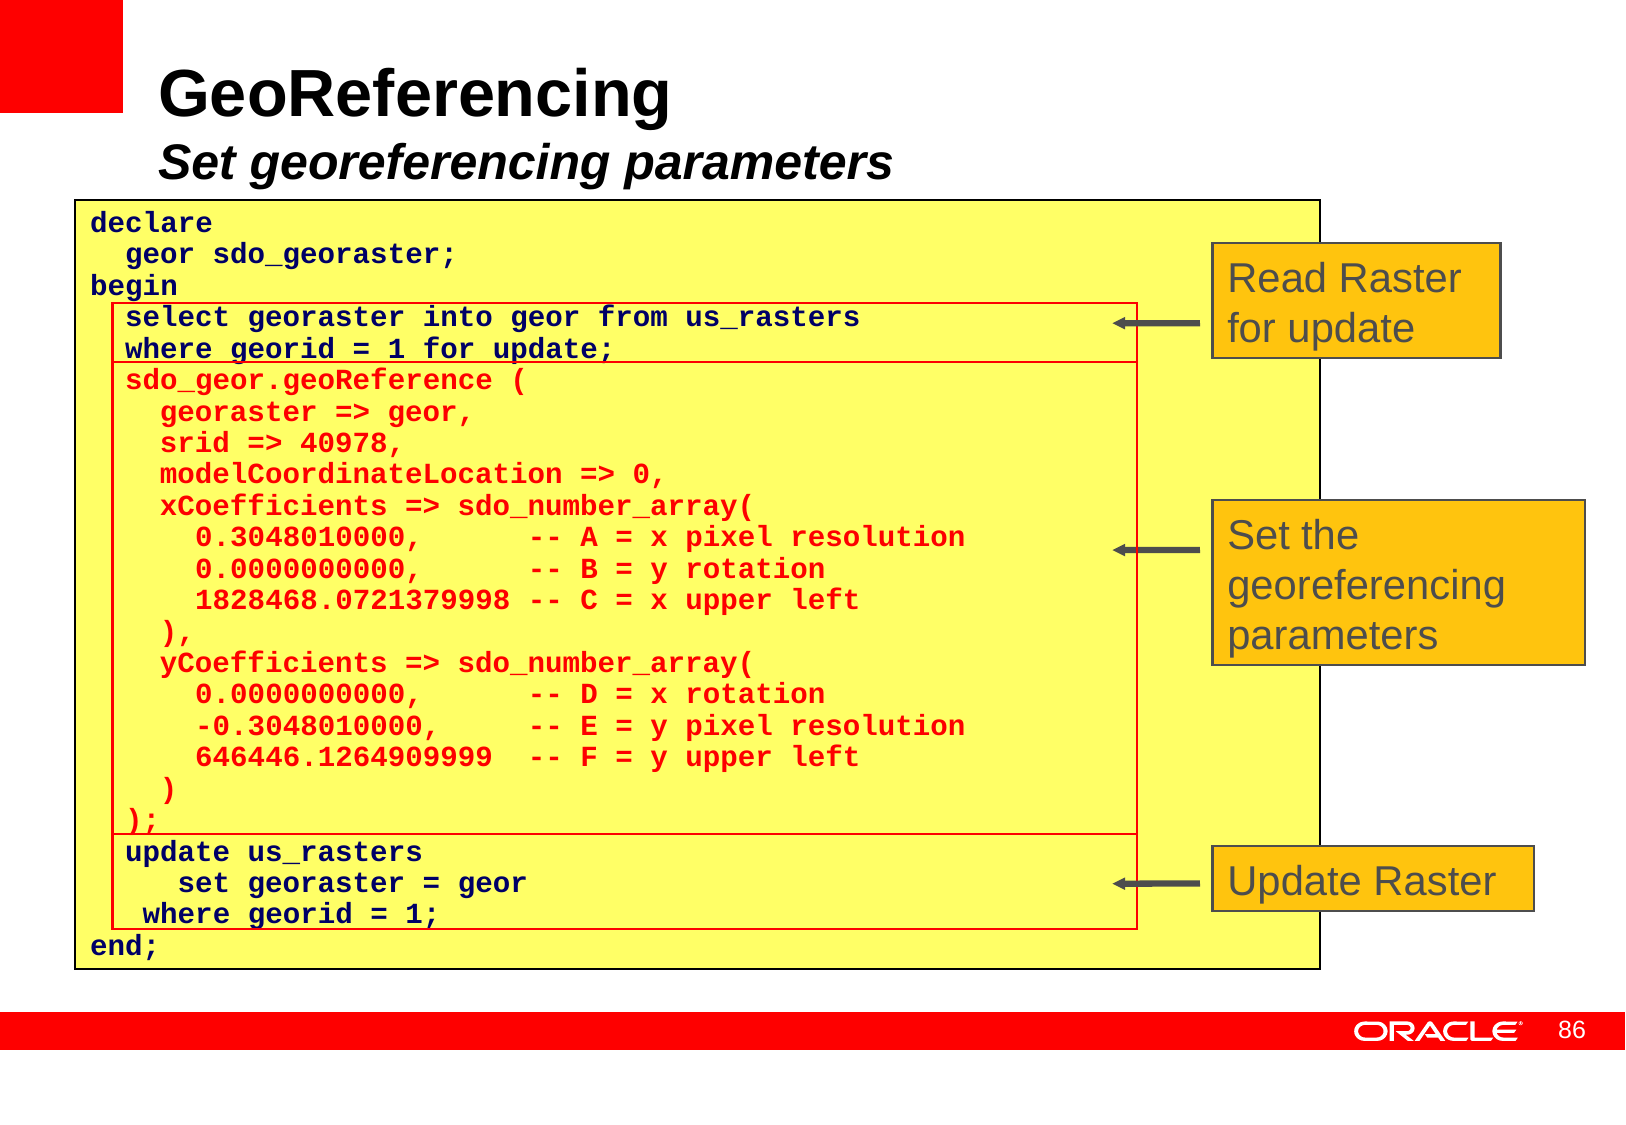

# GeoReferencing Set georeferencing parameters
declare
  geor sdo_georaster;
begin
  select georaster into geor from us_rasters
  where georid = 1 for update;
  sdo_geor.geoReference (
    georaster => geor,
    srid => 40978,
    modelCoordinateLocation => 0,
    xCoefficients => sdo_number_array(
      0.3048010000,      -- A = x pixel resolution
      0.0000000000,      -- B = y rotation
      1828468.0721379998 -- C = x upper left
    ),
    yCoefficients => sdo_number_array(
      0.0000000000,      -- D = x rotation
      -0.3048010000,     -- E = y pixel resolution
      646446.1264909999  -- F = y upper left
    )
  );
  update us_rasters
     set georaster = geor
   where georid = 1;
end;
Read Raster
for update

Set the georeferencing parameters

Update Raster